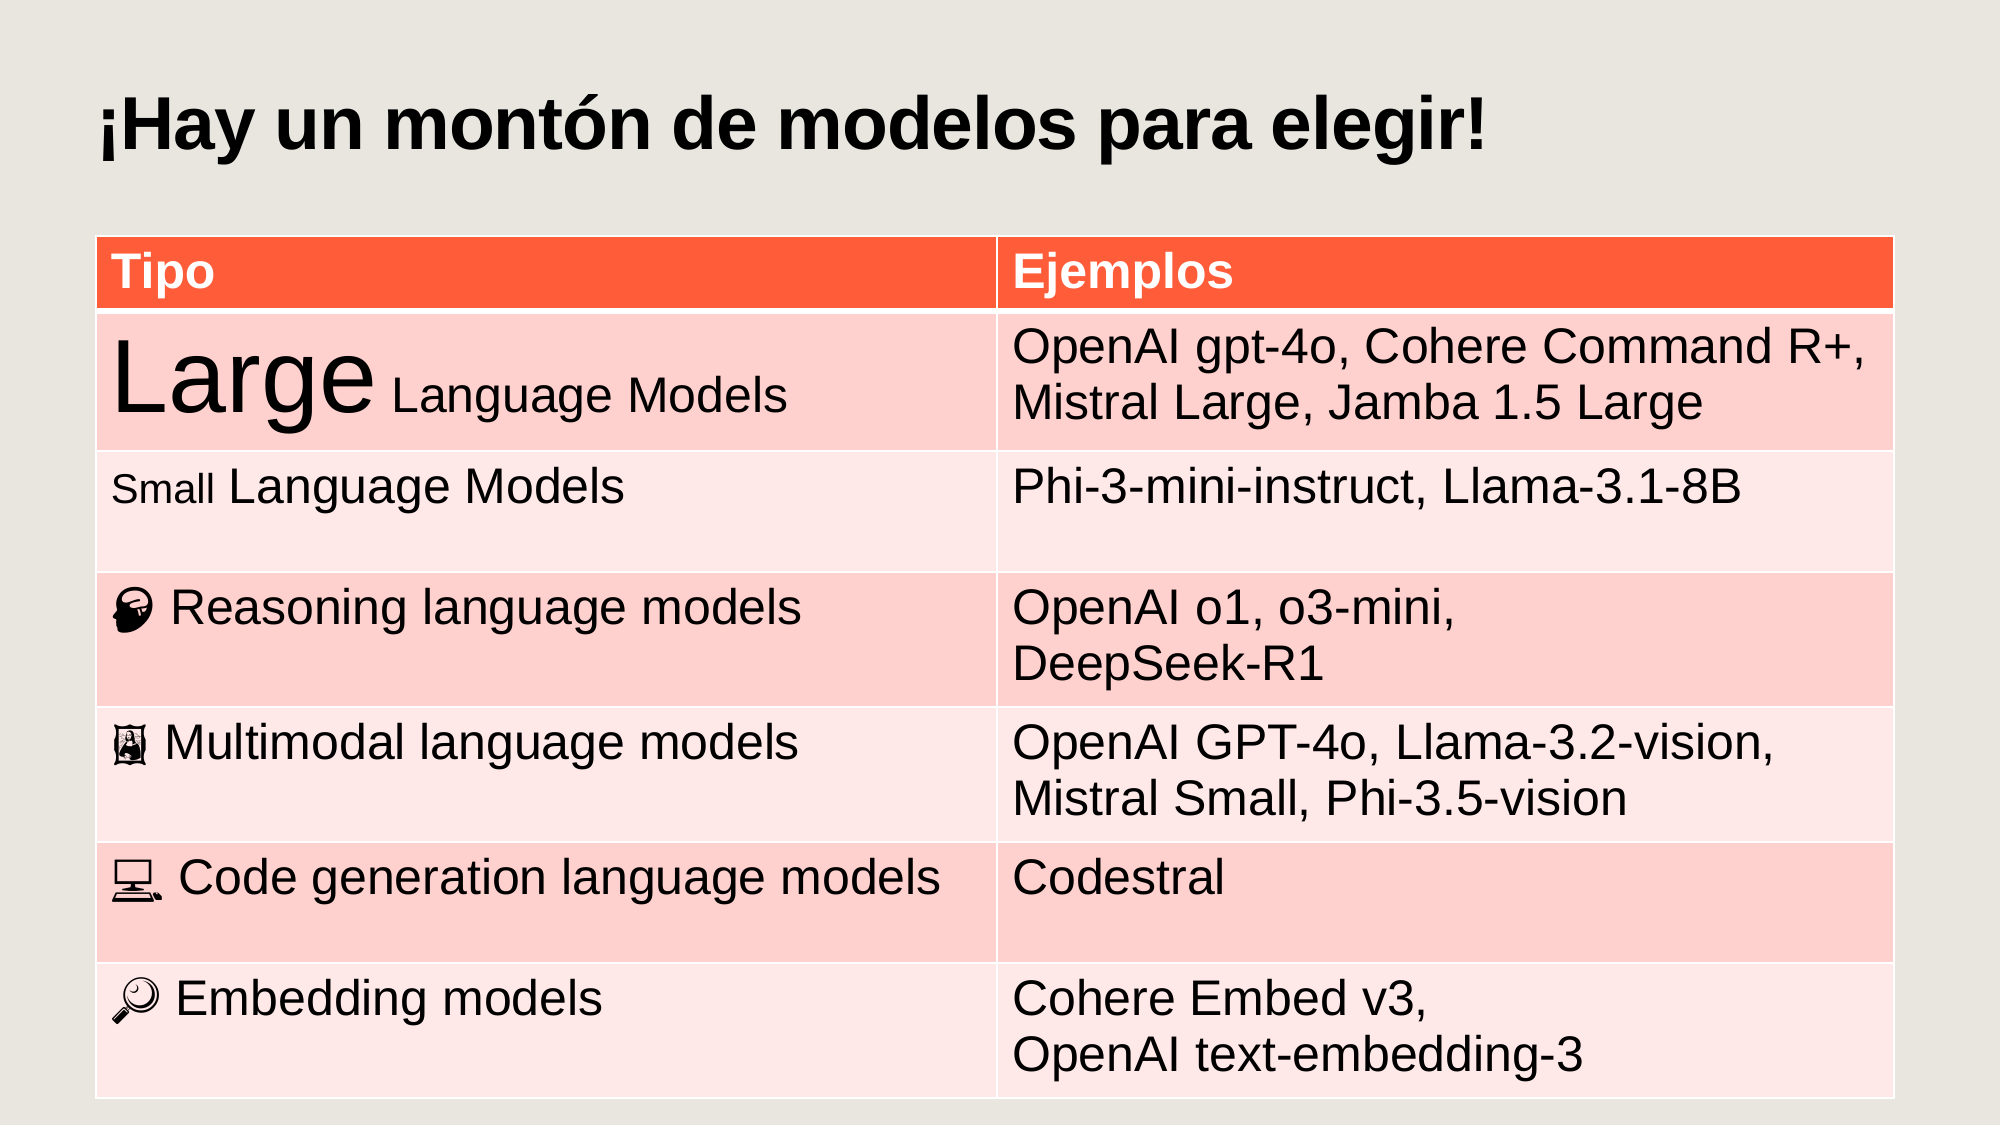

# ¡Hay un montón de modelos para elegir!
| Tipo | Ejemplos |
| --- | --- |
| Large Language Models | OpenAI gpt-4o, Cohere Command R+, Mistral Large, Jamba 1.5 Large |
| Small Language Models | Phi-3-mini-instruct, Llama-3.1-8B |
| 🧠 Reasoning language models | OpenAI o1, o3-mini, DeepSeek-R1 |
| 🖼️ Multimodal language models | OpenAI GPT-4o, Llama-3.2-vision, Mistral Small, Phi-3.5-vision |
| 💻 Code generation language models | Codestral |
| 🔎 Embedding models | Cohere Embed v3, OpenAI text-embedding-3 |
https://github.com/marketplace/models